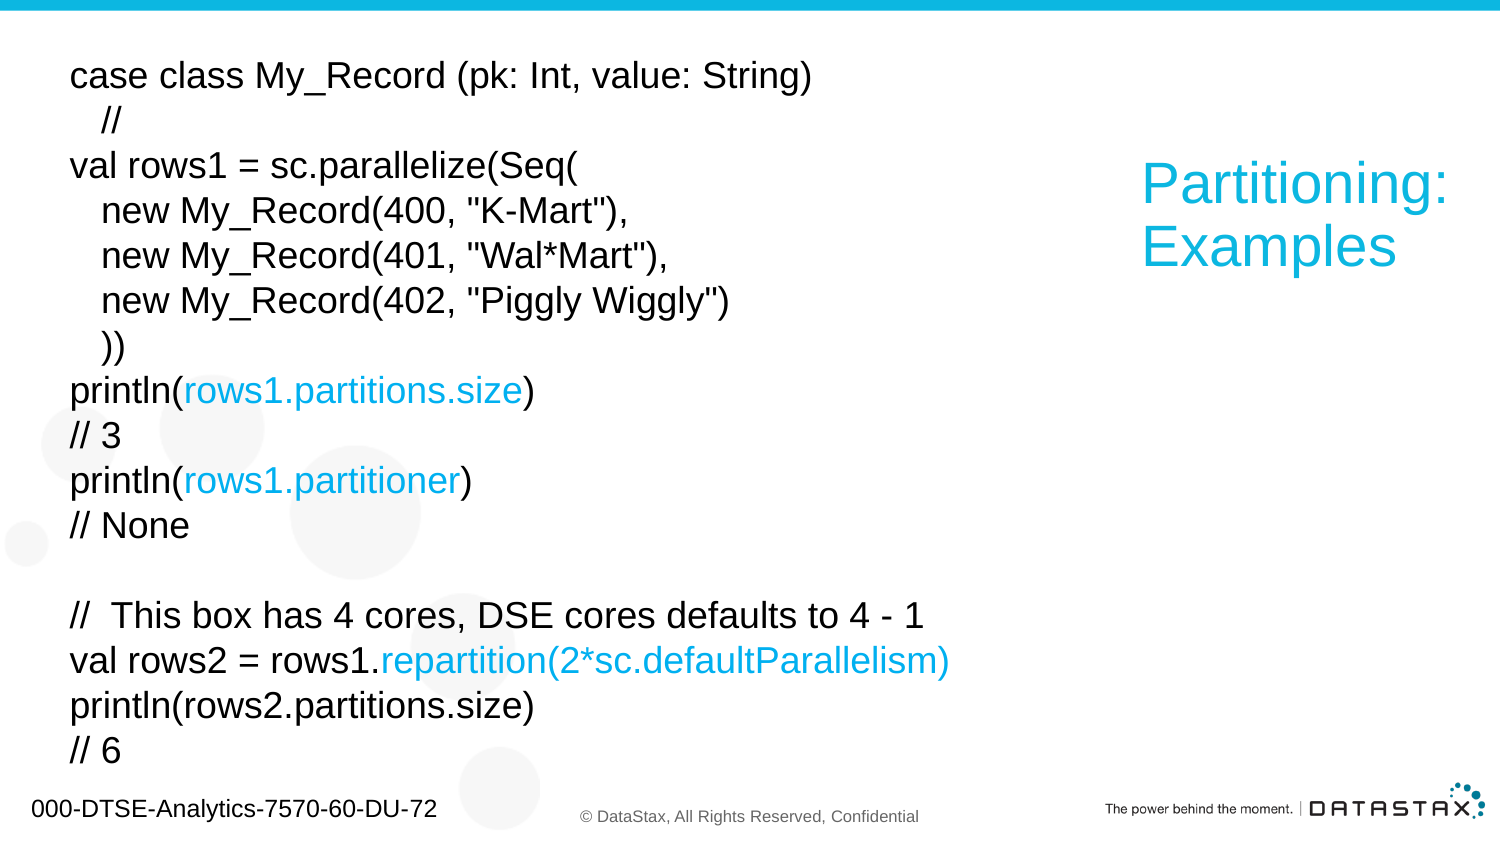

case class My_Record (pk: Int, value: String)
   //
val rows1 = sc.parallelize(Seq(
   new My_Record(400, "K-Mart"),
   new My_Record(401, "Wal*Mart"),
   new My_Record(402, "Piggly Wiggly")
   ))
println(rows1.partitions.size)
// 3
println(rows1.partitioner)
// None

//  This box has 4 cores, DSE cores defaults to 4 - 1
val rows2 = rows1.repartition(2*sc.defaultParallelism)
println(rows2.partitions.size)
// 6
# Partitioning: Examples
000-DTSE-Analytics-7570-60-DU-72